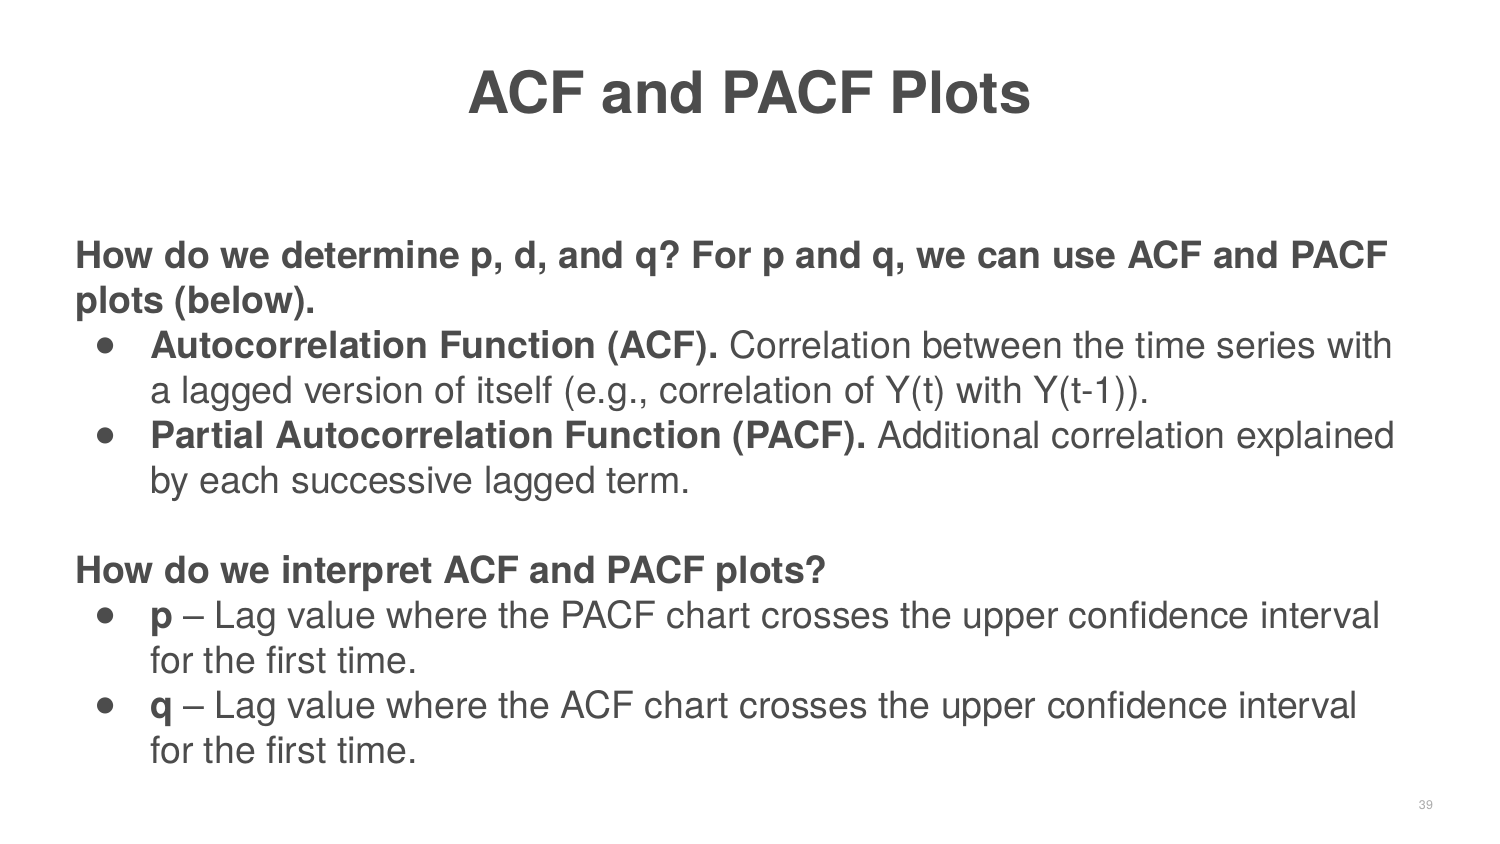

# ACF and PACF Plots
How do we determine p, d, and q? For p and q, we can use ACF and PACF plots (below).
Autocorrelation Function (ACF). Correlation between the time series with a lagged version of itself (e.g., correlation of Y(t) with Y(t-1)).
Partial Autocorrelation Function (PACF). Additional correlation explained by each successive lagged term.

How do we interpret ACF and PACF plots?
p – Lag value where the PACF chart crosses the upper confidence interval for the first time.
q – Lag value where the ACF chart crosses the upper confidence interval for the first time.

39